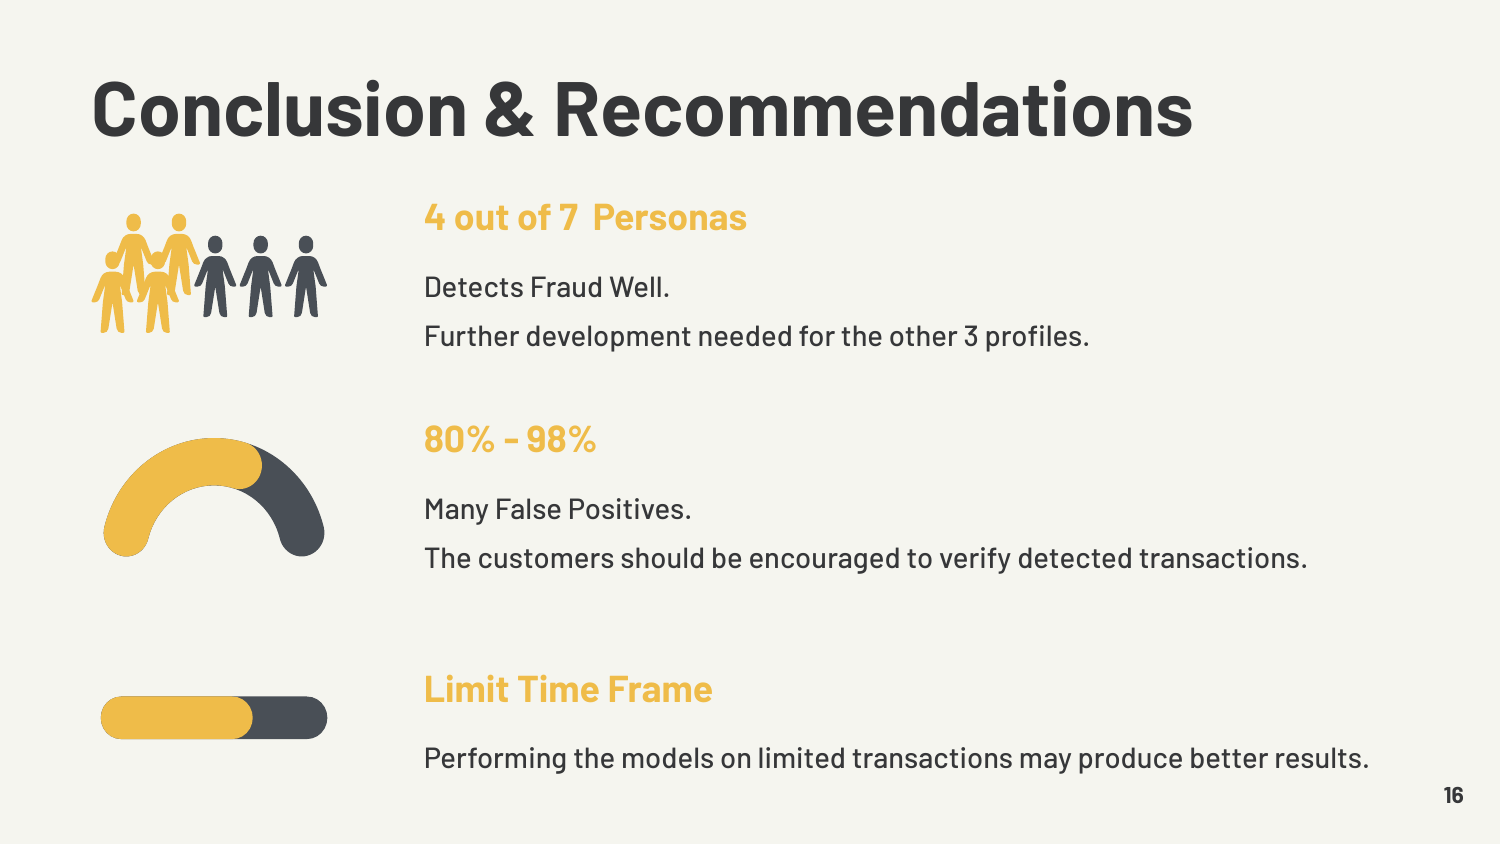

Conclusion & Recommendations
4 out of 7  Personas

Detects Fraud Well.
Further development needed for the other 3 profiles.
80% - 98%

Many False Positives.
The customers should be encouraged to verify detected transactions.
Limit Time Frame

Performing the models on limited transactions may produce better results.
16